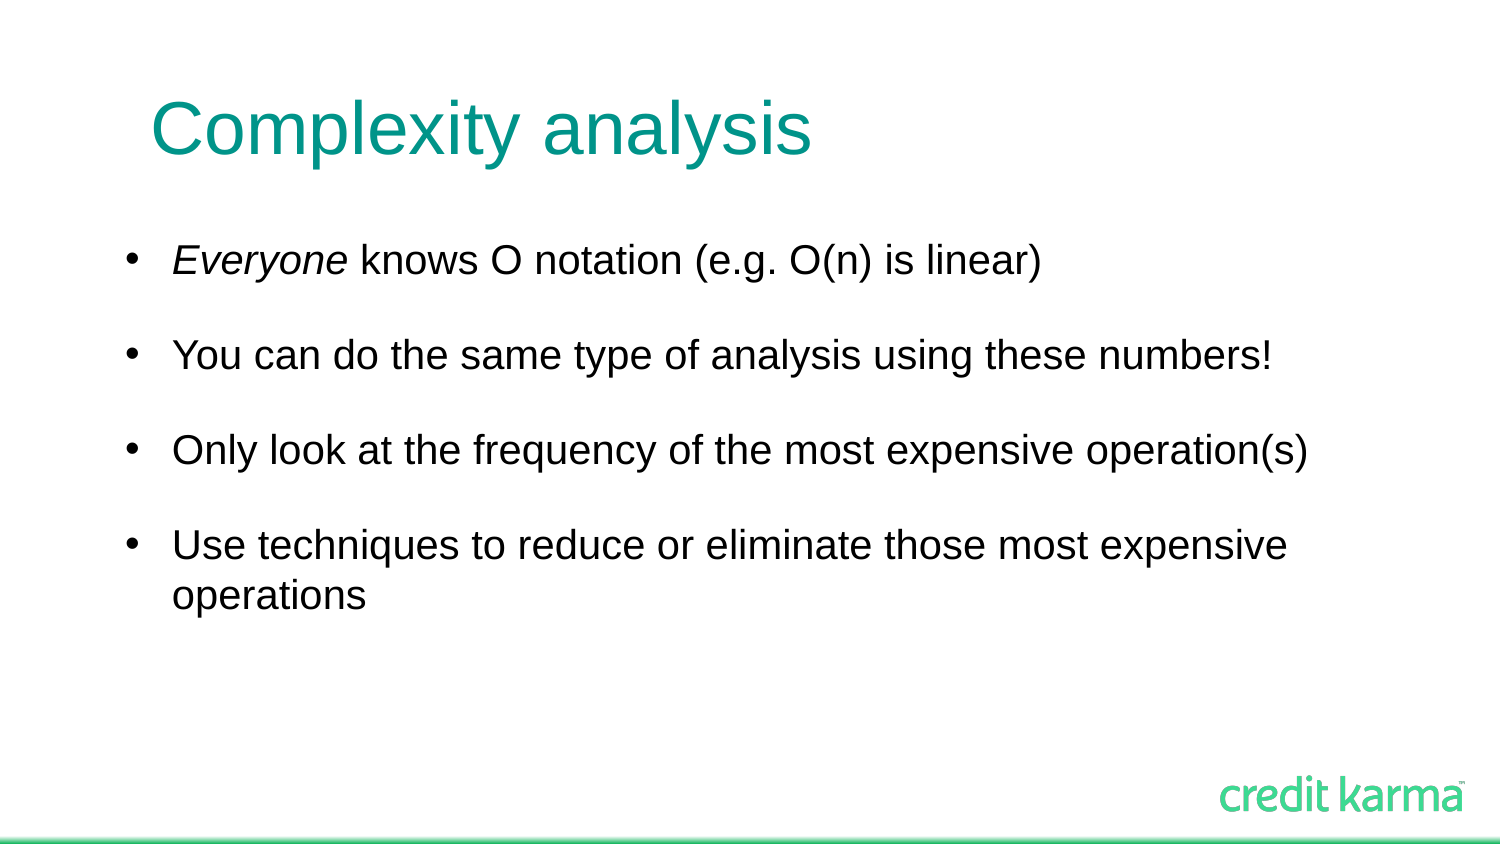

# Complexity analysis
Everyone knows O notation (e.g. O(n) is linear)

You can do the same type of analysis using these numbers!

Only look at the frequency of the most expensive operation(s)

Use techniques to reduce or eliminate those most expensive operations